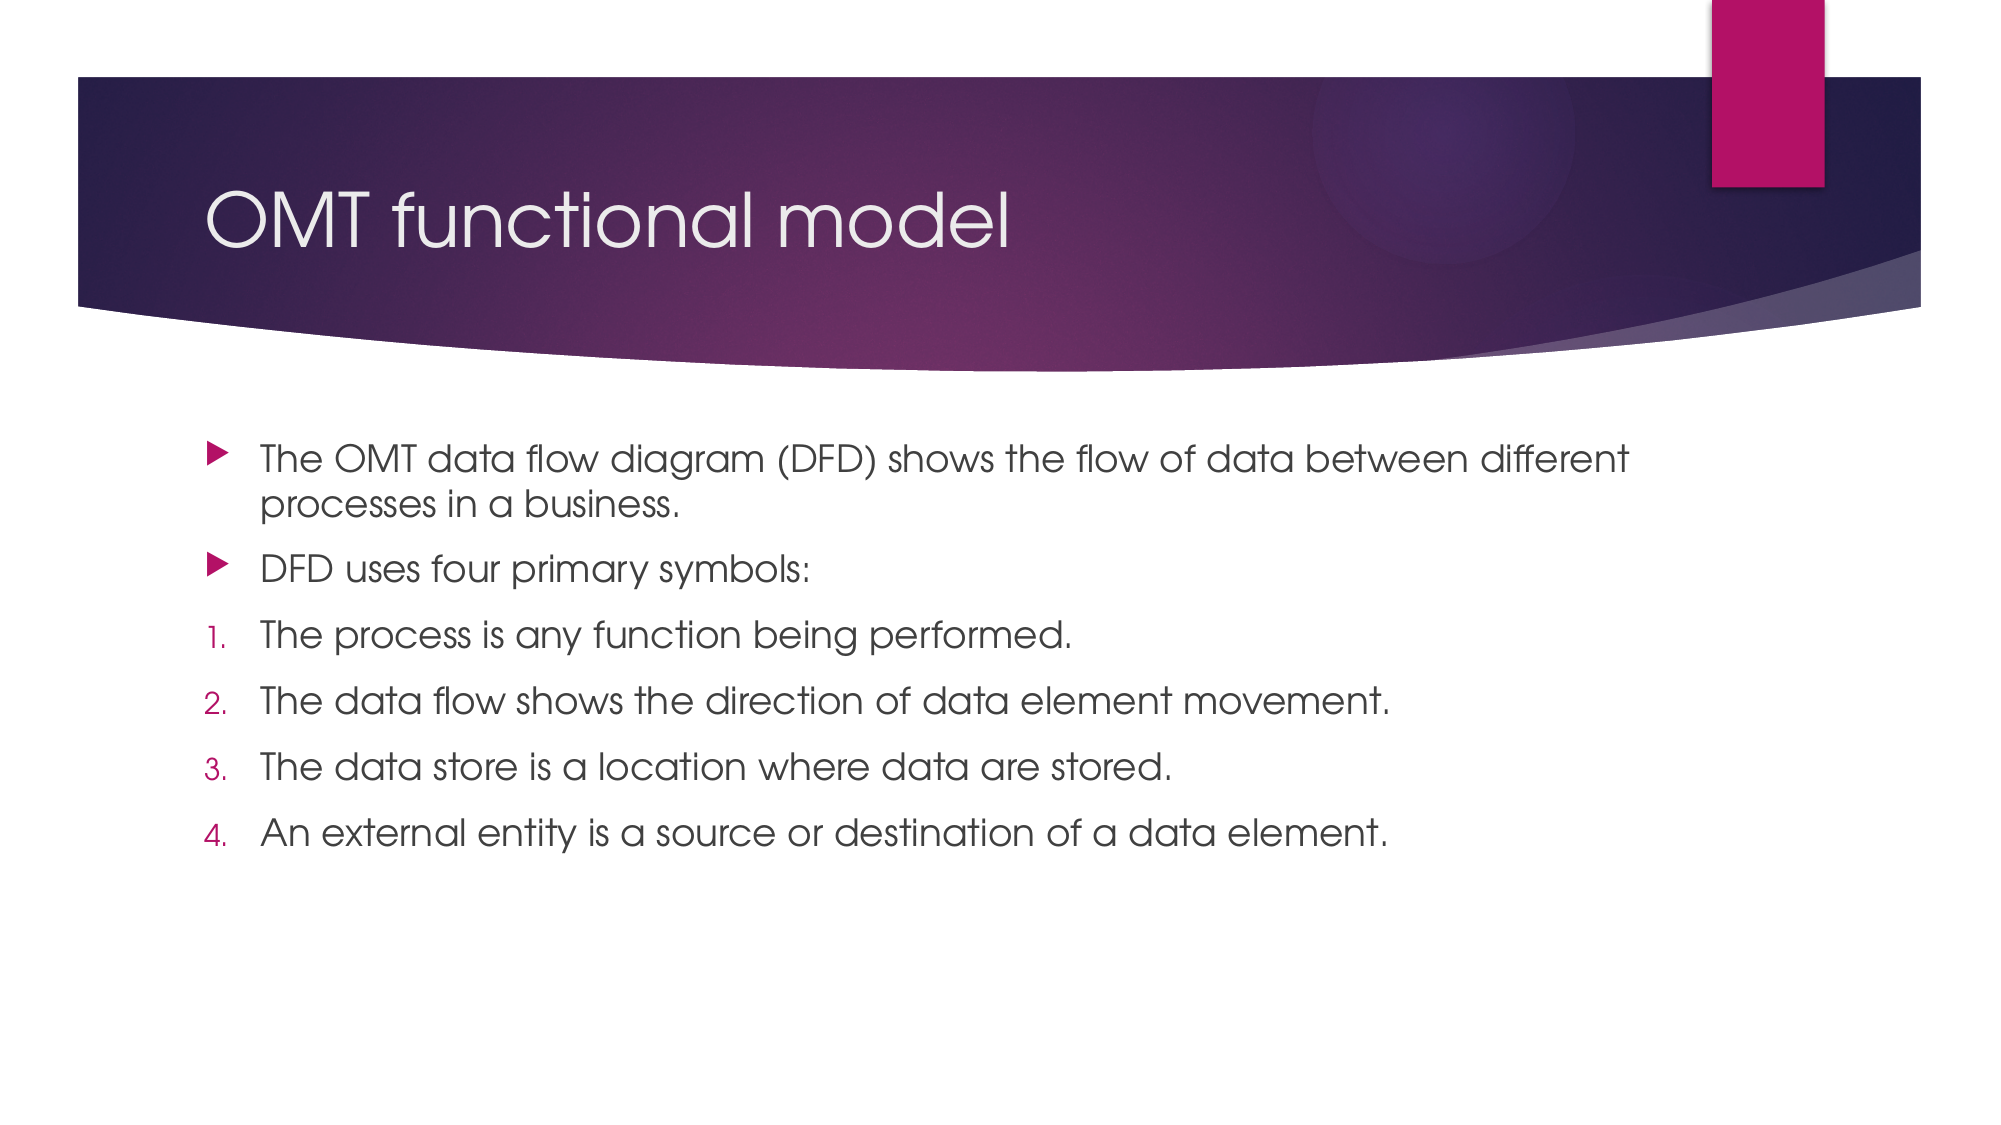

# OMT functional model
The OMT data flow diagram (DFD) shows the flow of data between different processes in a business.
DFD uses four primary symbols:
The process is any function being performed.
The data flow shows the direction of data element movement.
The data store is a location where data are stored.
An external entity is a source or destination of a data element.